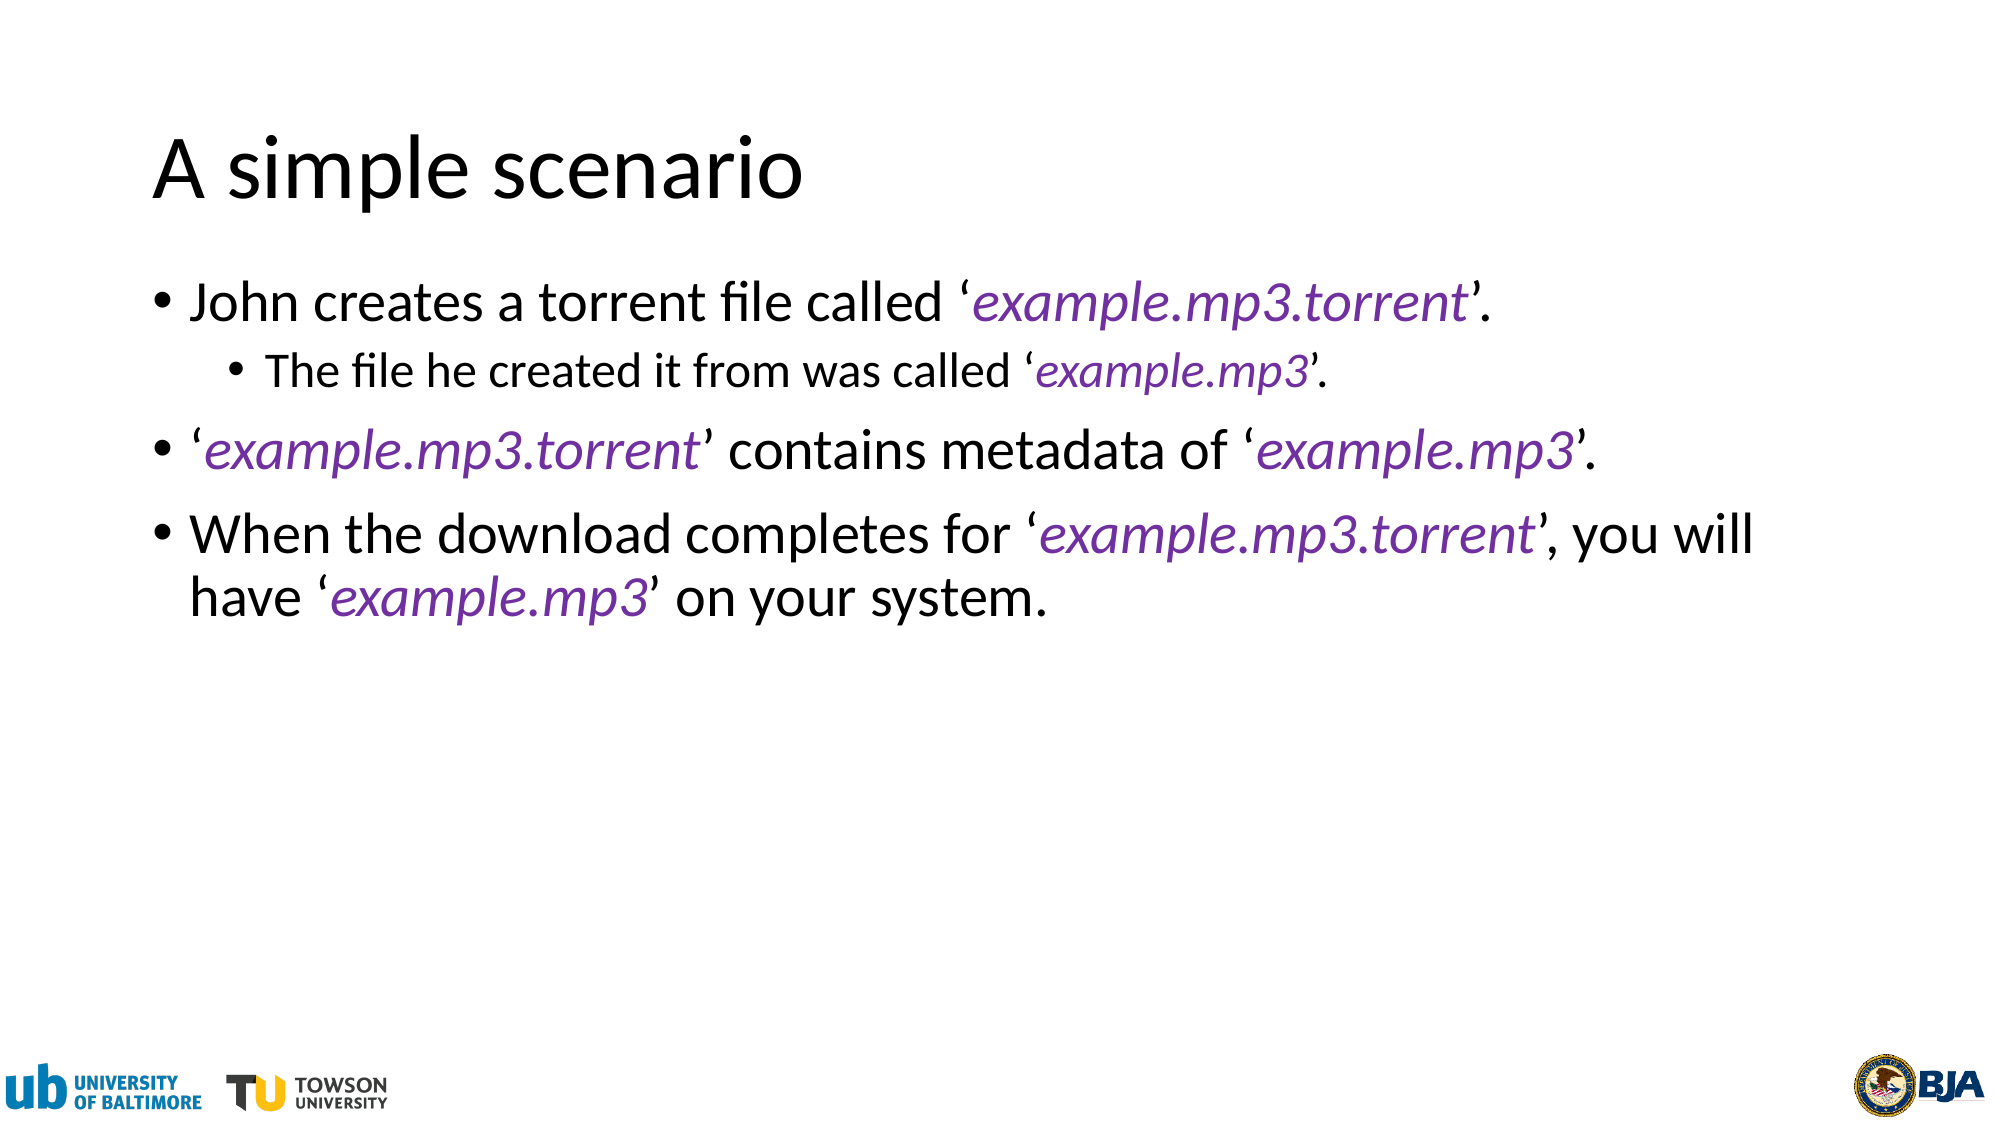

# A simple scenario
John creates a torrent file called ‘example.mp3.torrent’.
The file he created it from was called ‘example.mp3’.
‘example.mp3.torrent’ contains metadata of ‘example.mp3’.
When the download completes for ‘example.mp3.torrent’, you will have ‘example.mp3’ on your system.